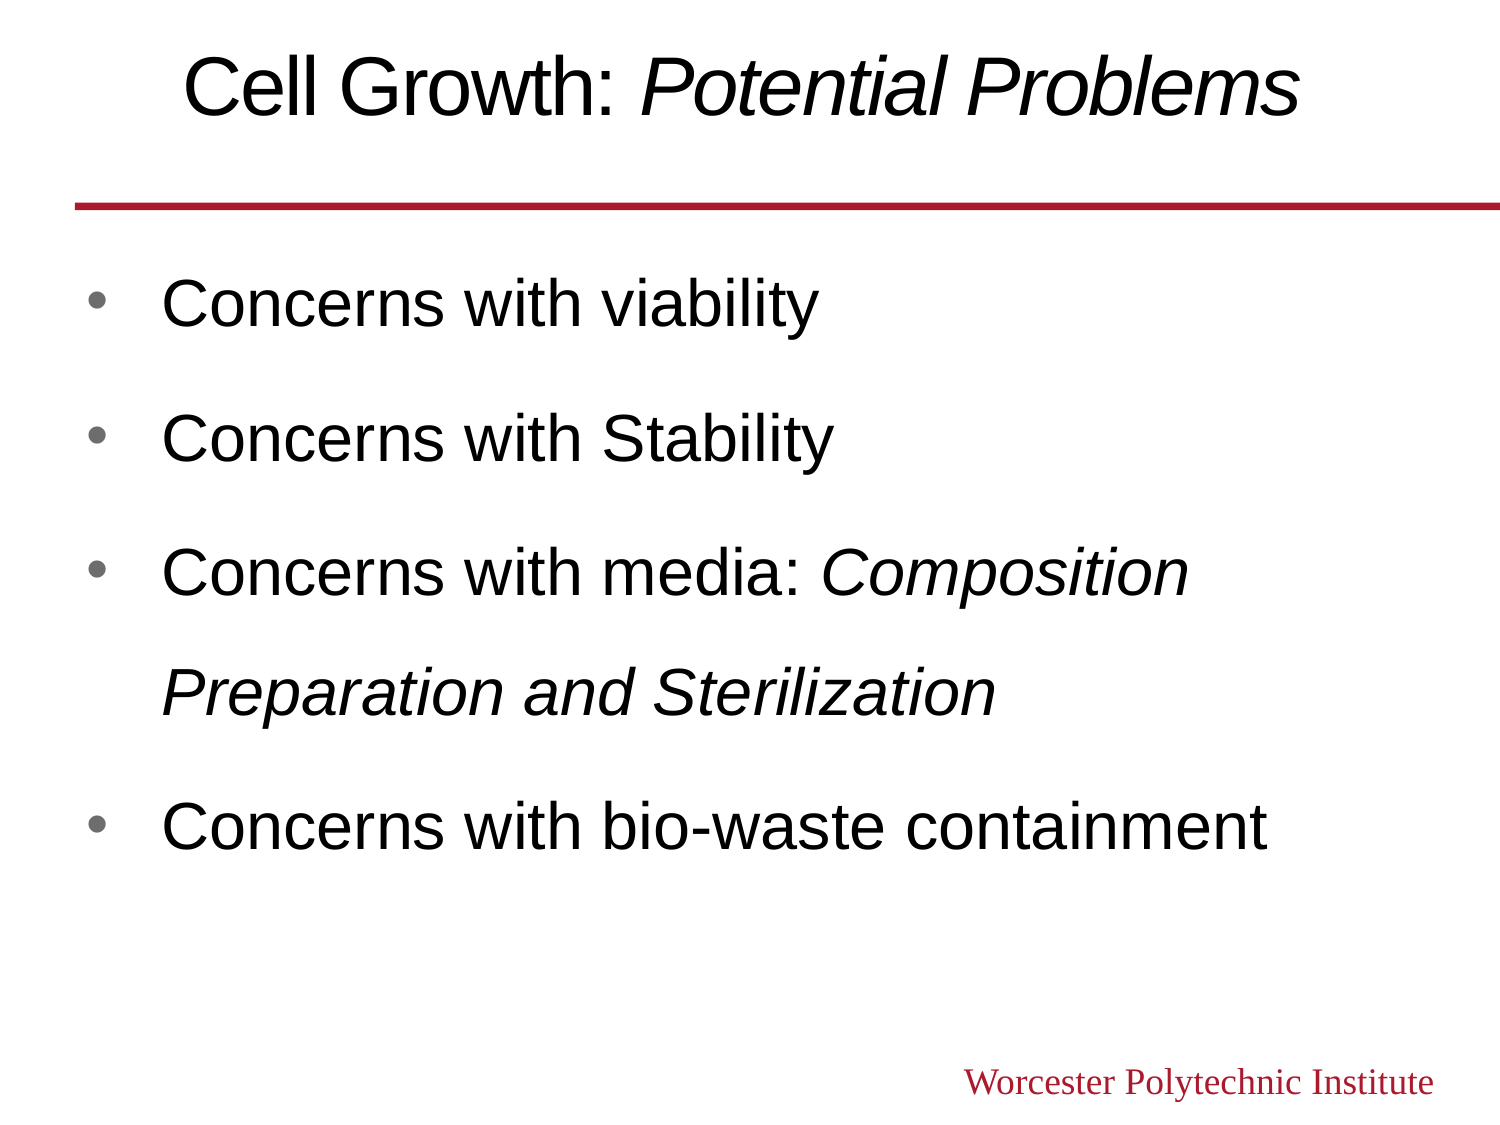

Cell Growth: Potential Problems
Concerns with viability
Concerns with Stability
Concerns with media: Composition  Preparation and Sterilization
Concerns with bio-waste containment